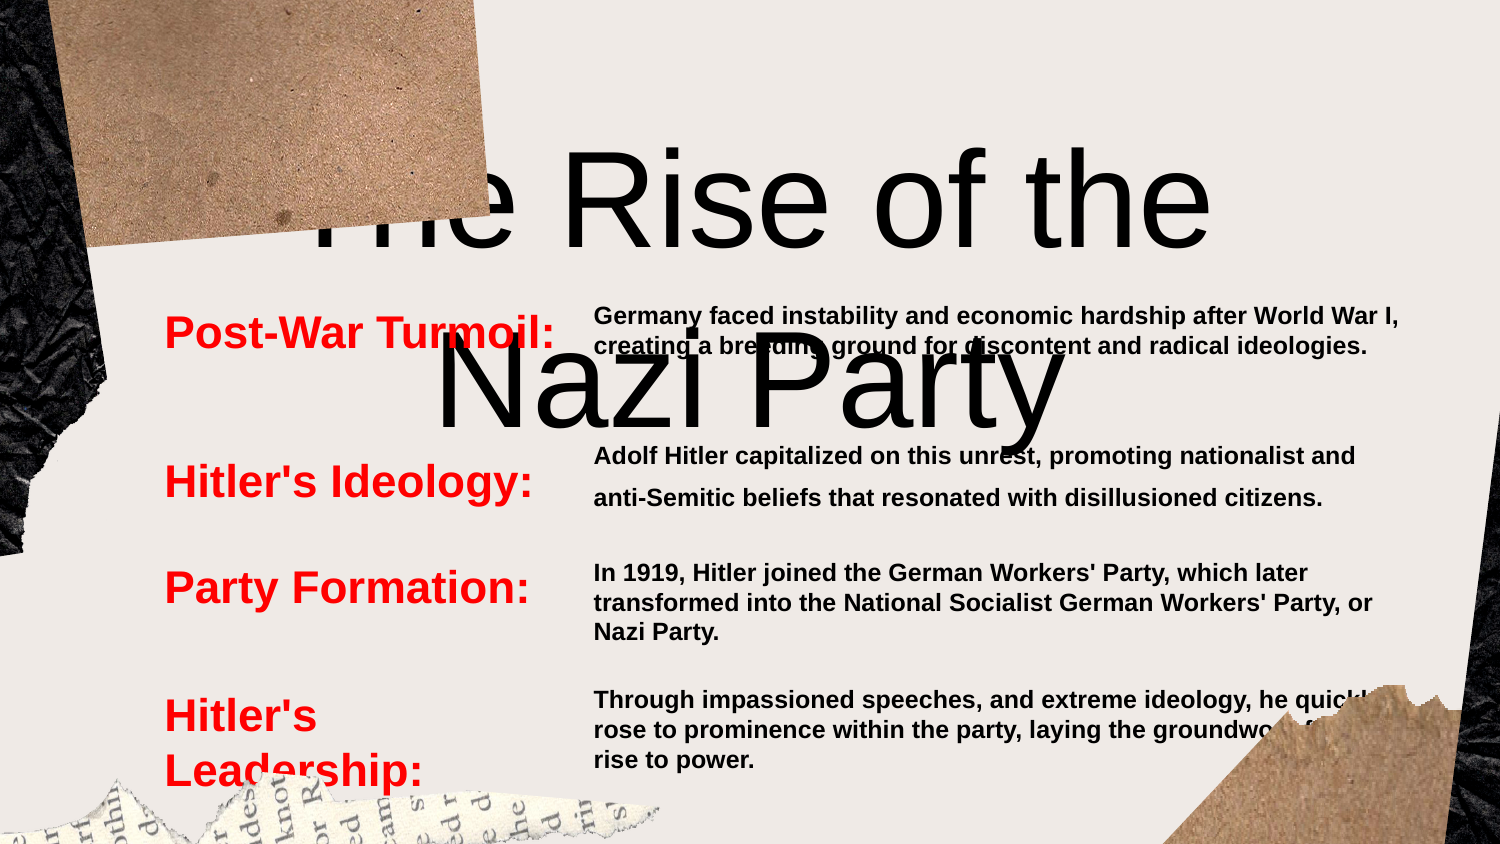

The Rise of the Nazi Party
Germany faced instability and economic hardship after World War I, creating a breeding ground for discontent and radical ideologies.
Post-War Turmoil:
Adolf Hitler capitalized on this unrest, promoting nationalist and
anti-Semitic beliefs that resonated with disillusioned citizens.
Hitler's Ideology:

In 1919, Hitler joined the German Workers' Party, which later transformed into the National Socialist German Workers' Party, or Nazi Party.
Party Formation:
Through impassioned speeches, and extreme ideology, he quickly rose to prominence within the party, laying the groundwork for his rise to power.
Hitler's Leadership: